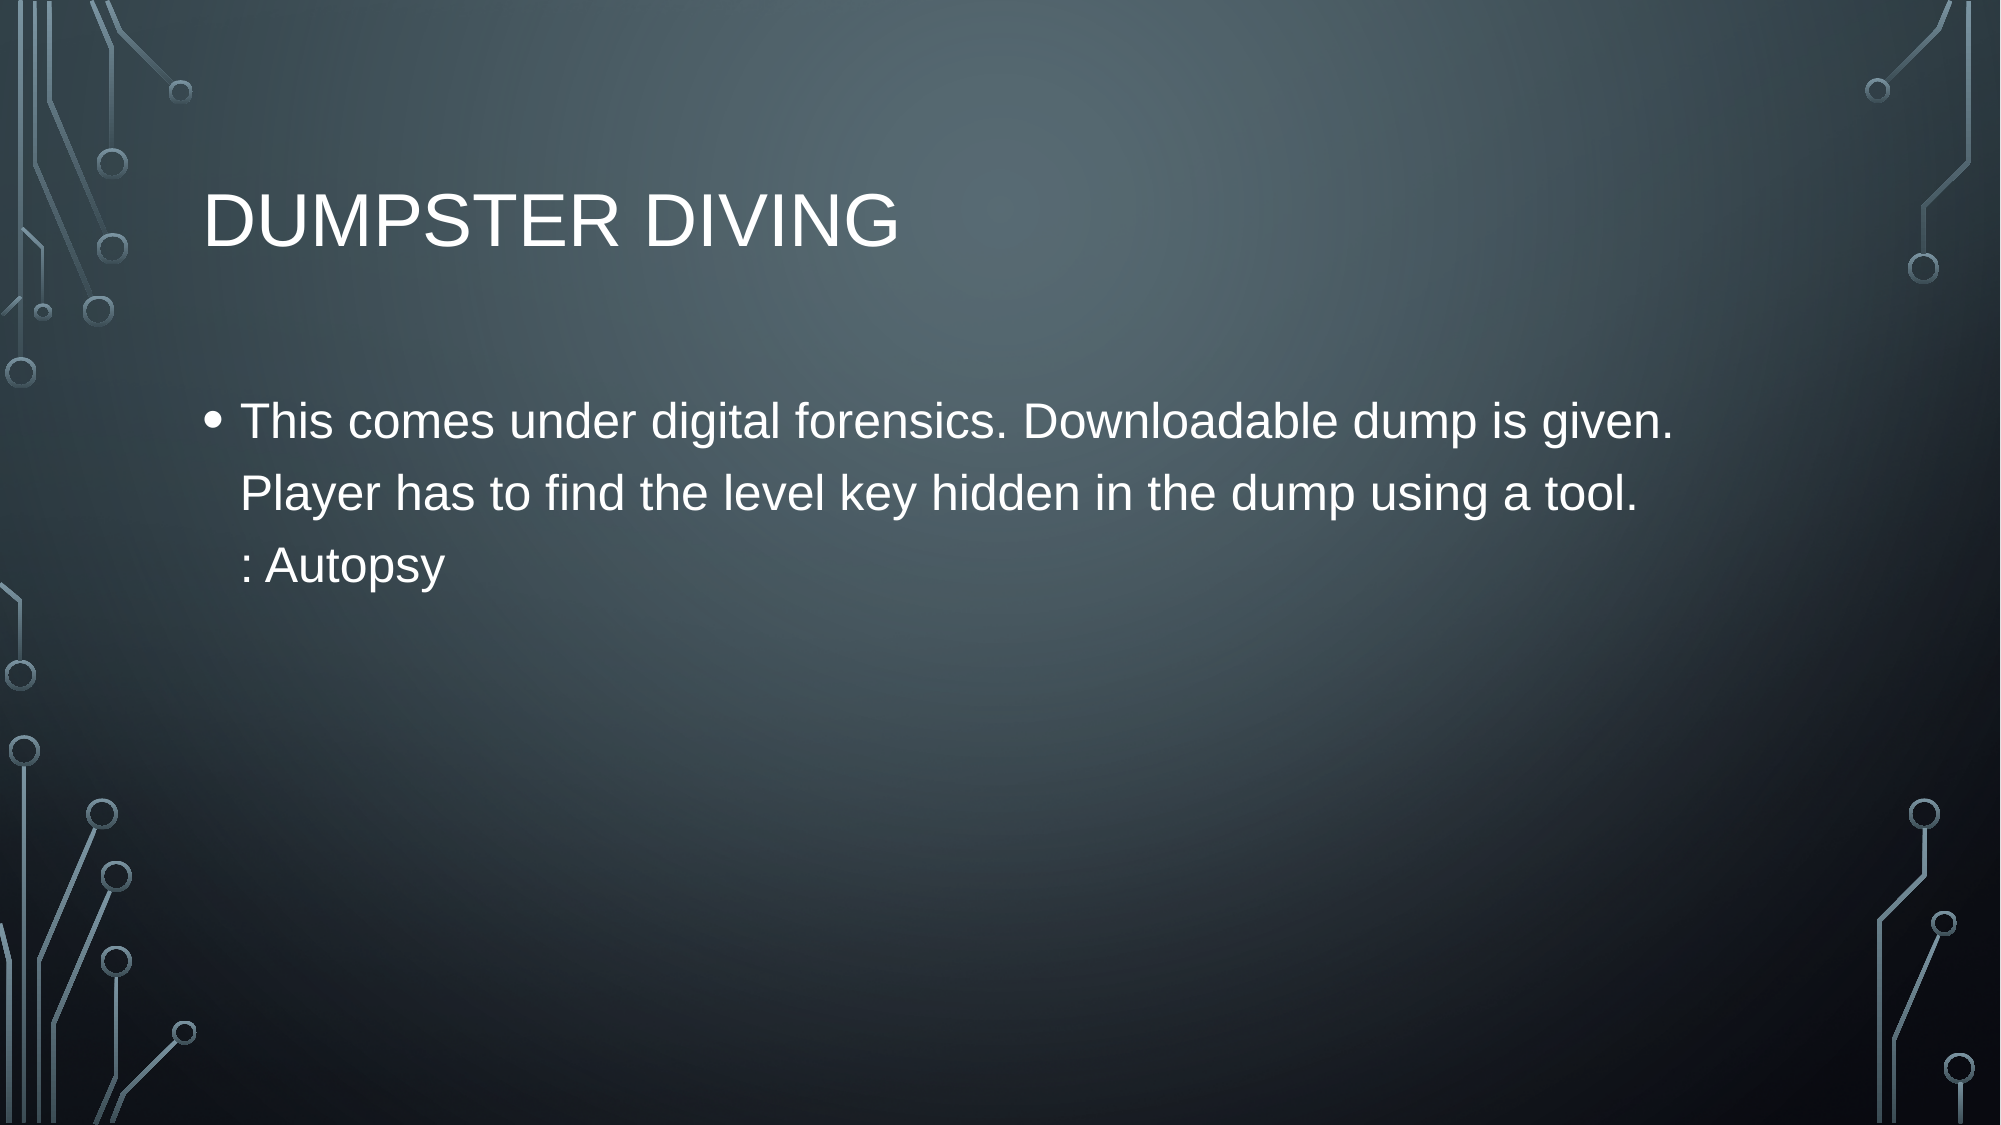

# Dumpster diving
This comes under digital forensics. Downloadable dump is given. Player has to find the level key hidden in the dump using a tool.
: Autopsy